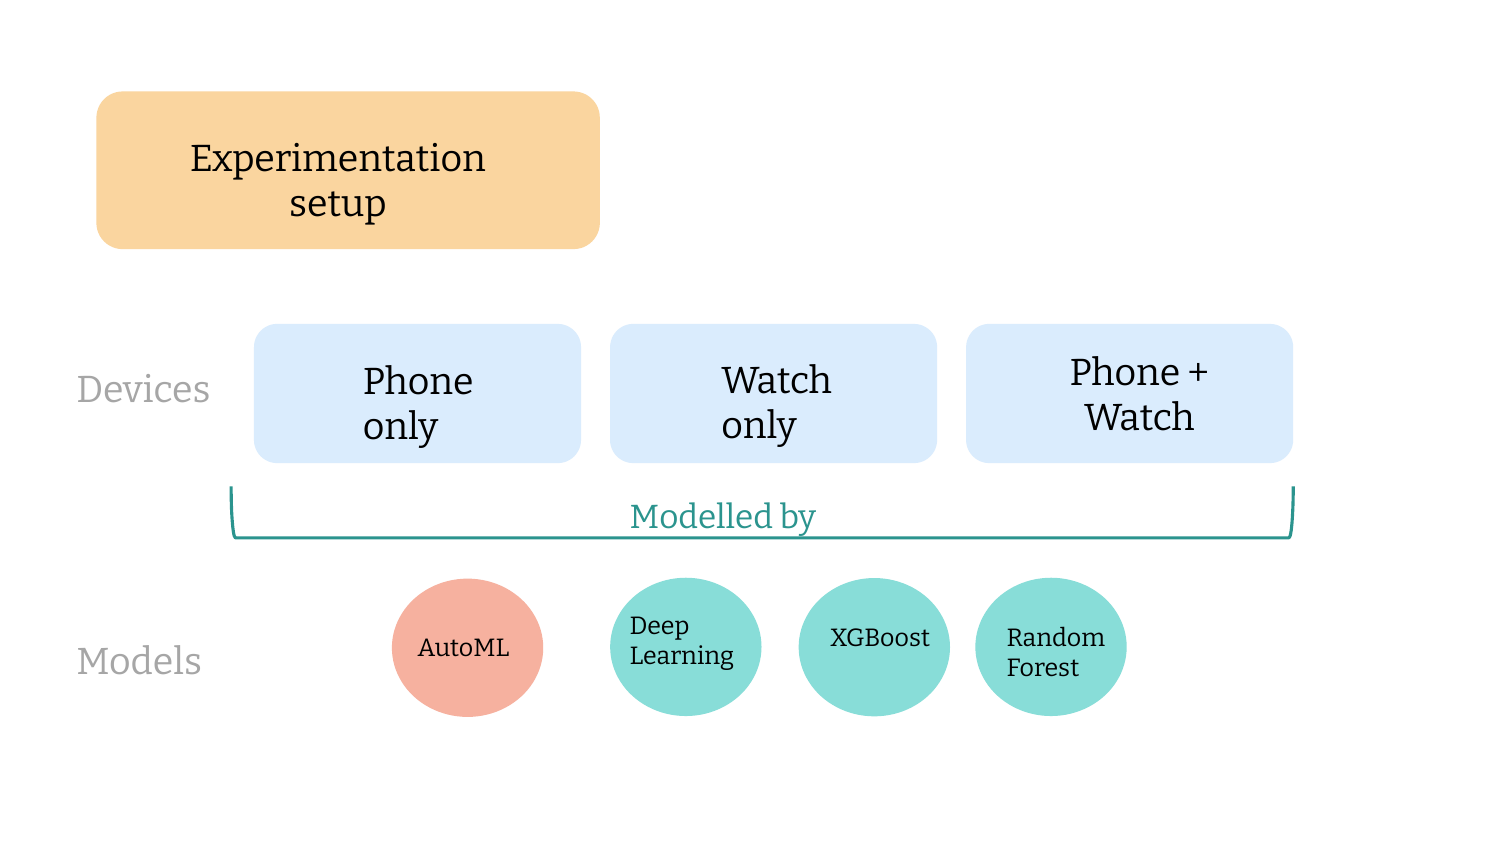

Experimentation setup

Phone + Watch
Watch
only
Phone
only
Devices
Modelled by

Deep
Learning
Random
Forest
XGBoost
AutoML
Models